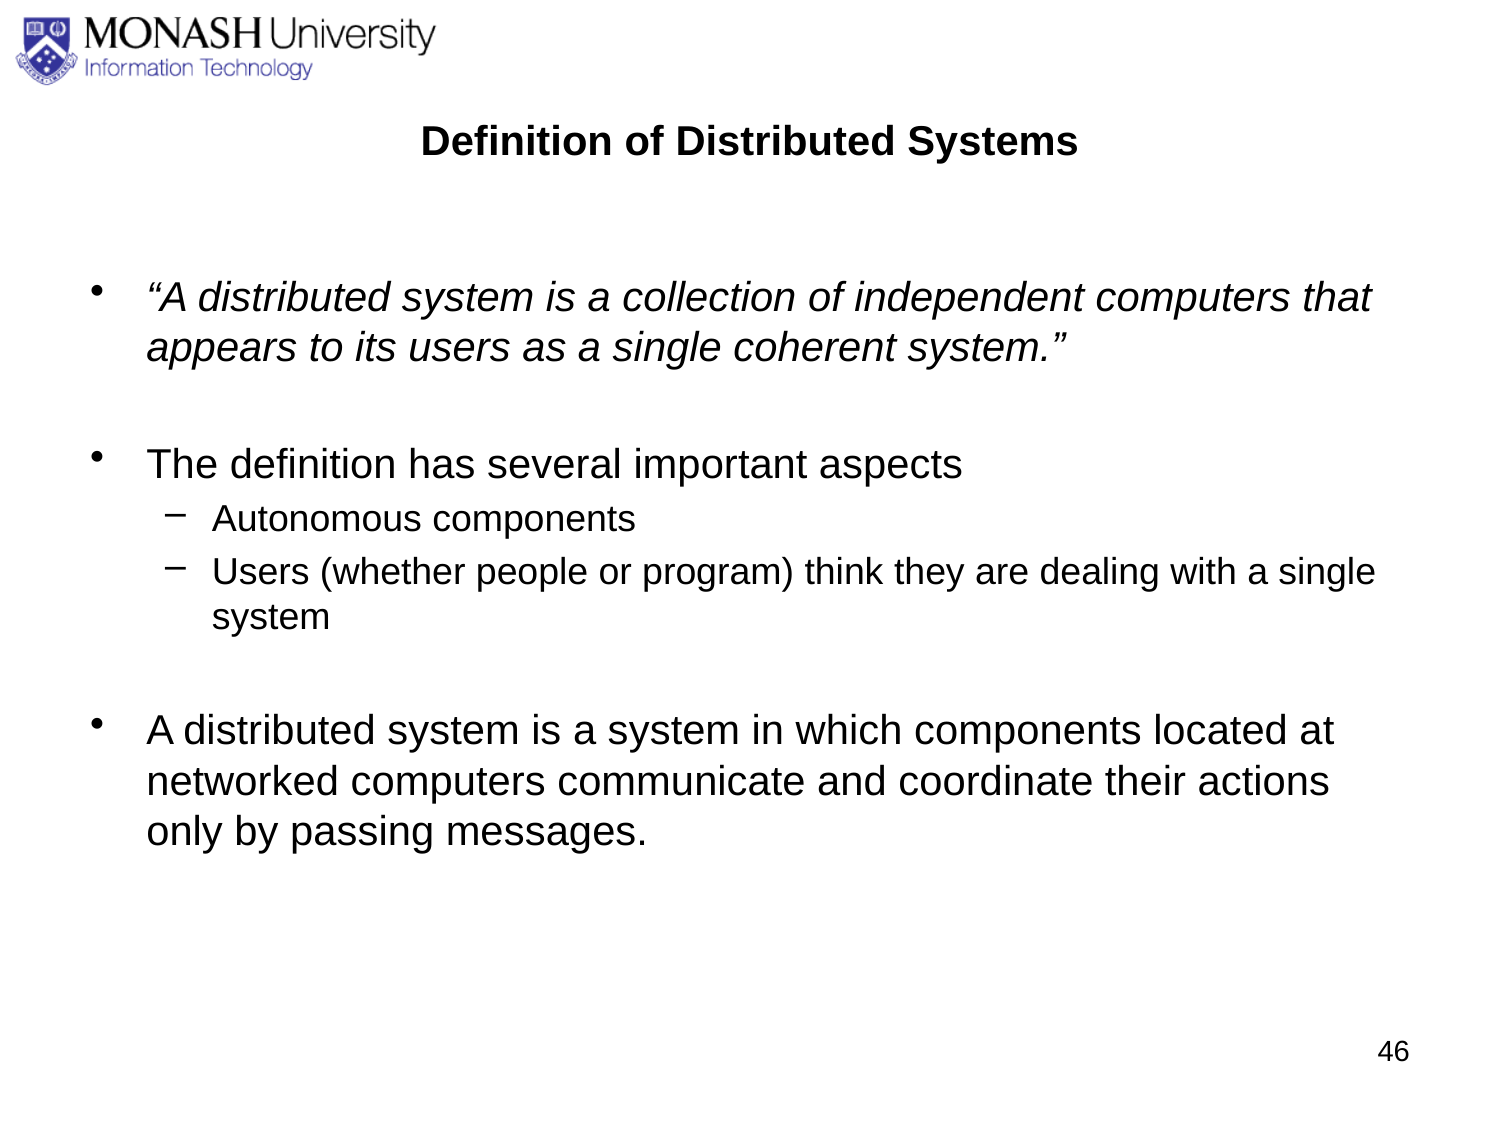

# Definition of Distributed Systems
“A distributed system is a collection of independent computers that appears to its users as a single coherent system.”

The definition has several important aspects
Autonomous components
Users (whether people or program) think they are dealing with a single system

A distributed system is a system in which components located at networked computers communicate and coordinate their actions only by passing messages.
46